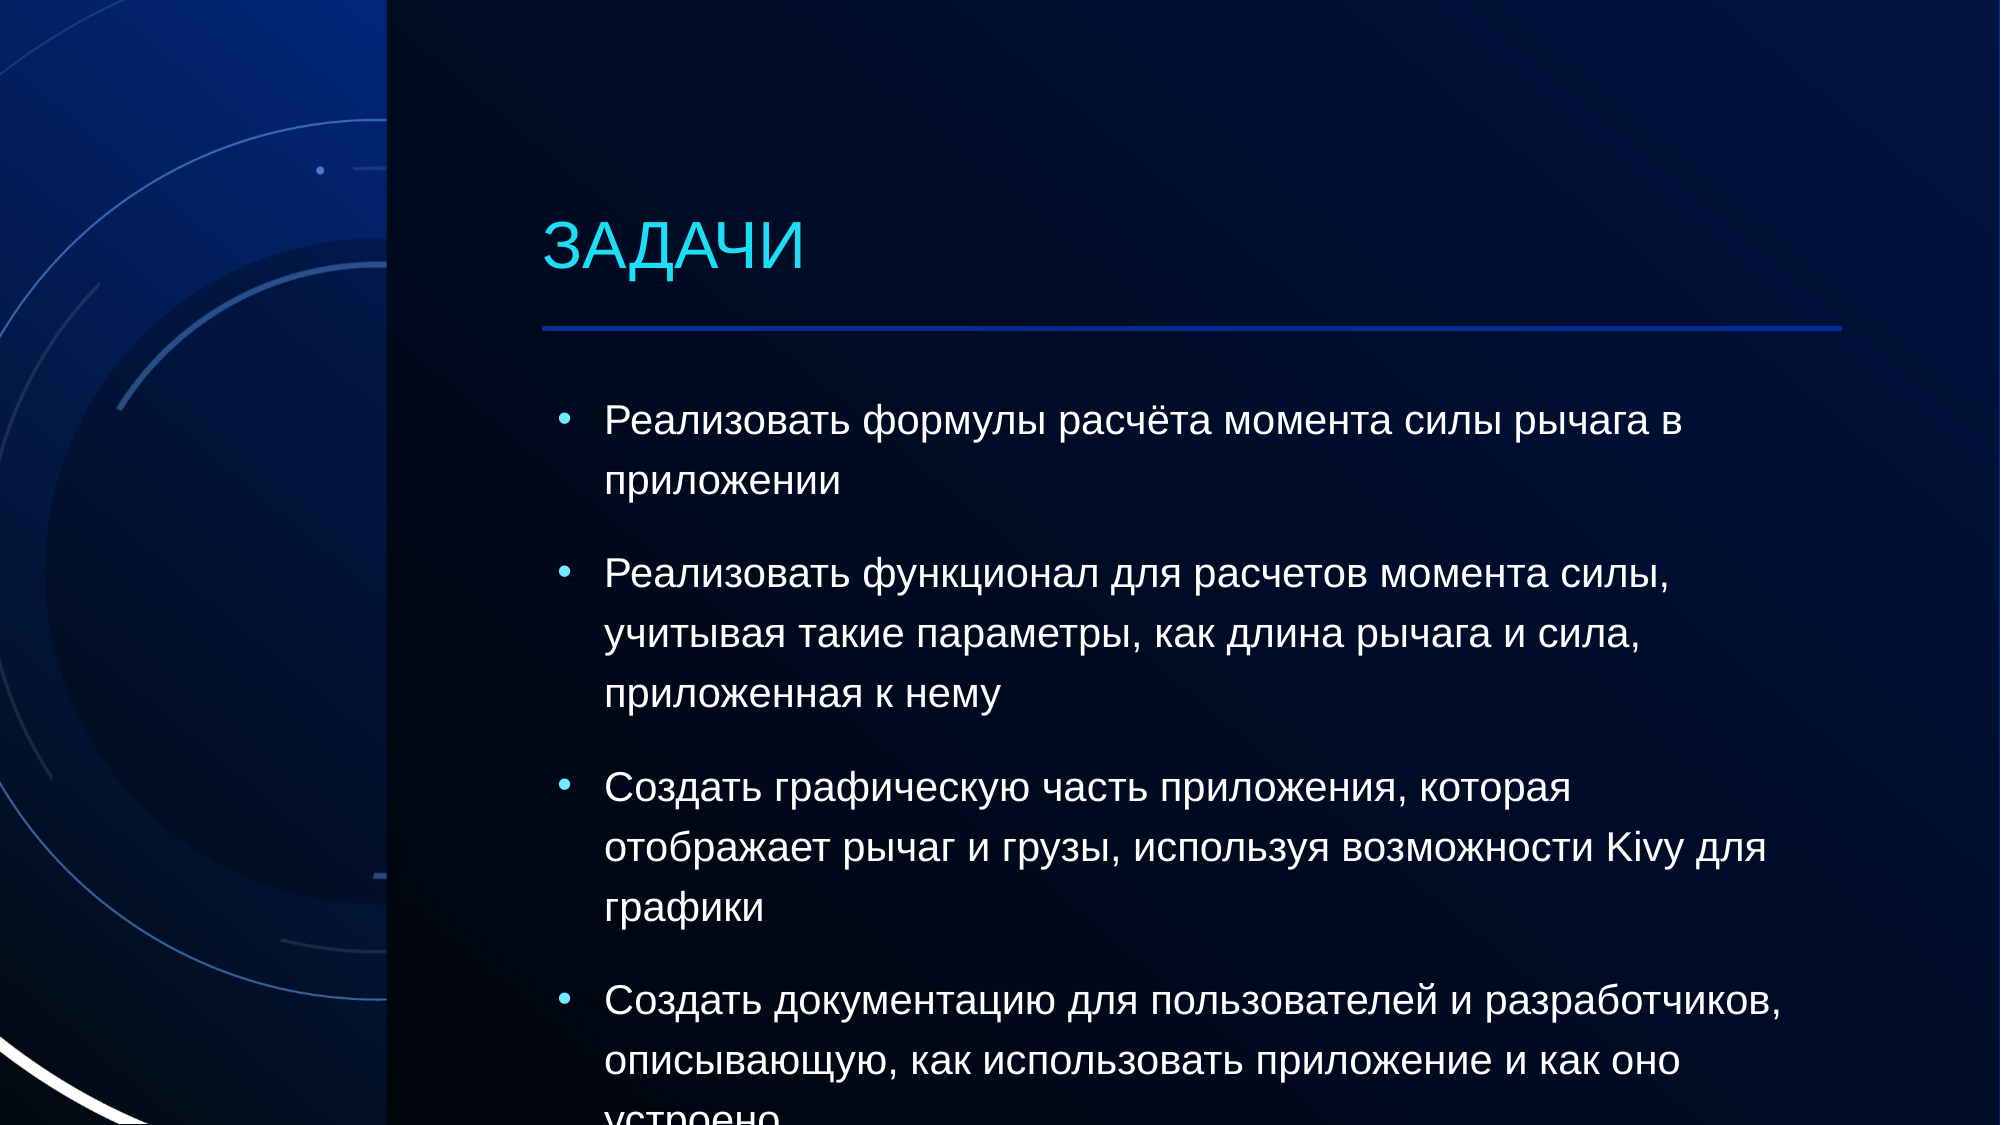

# задачи
Реализовать формулы расчёта момента силы рычага в приложении
Реализовать функционал для расчетов момента силы, учитывая такие параметры, как длина рычага и сила, приложенная к нему
Создать графическую часть приложения, которая отображает рычаг и грузы, используя возможности Kivy для графики
Создать документацию для пользователей и разработчиков, описывающую, как использовать приложение и как оно устроено